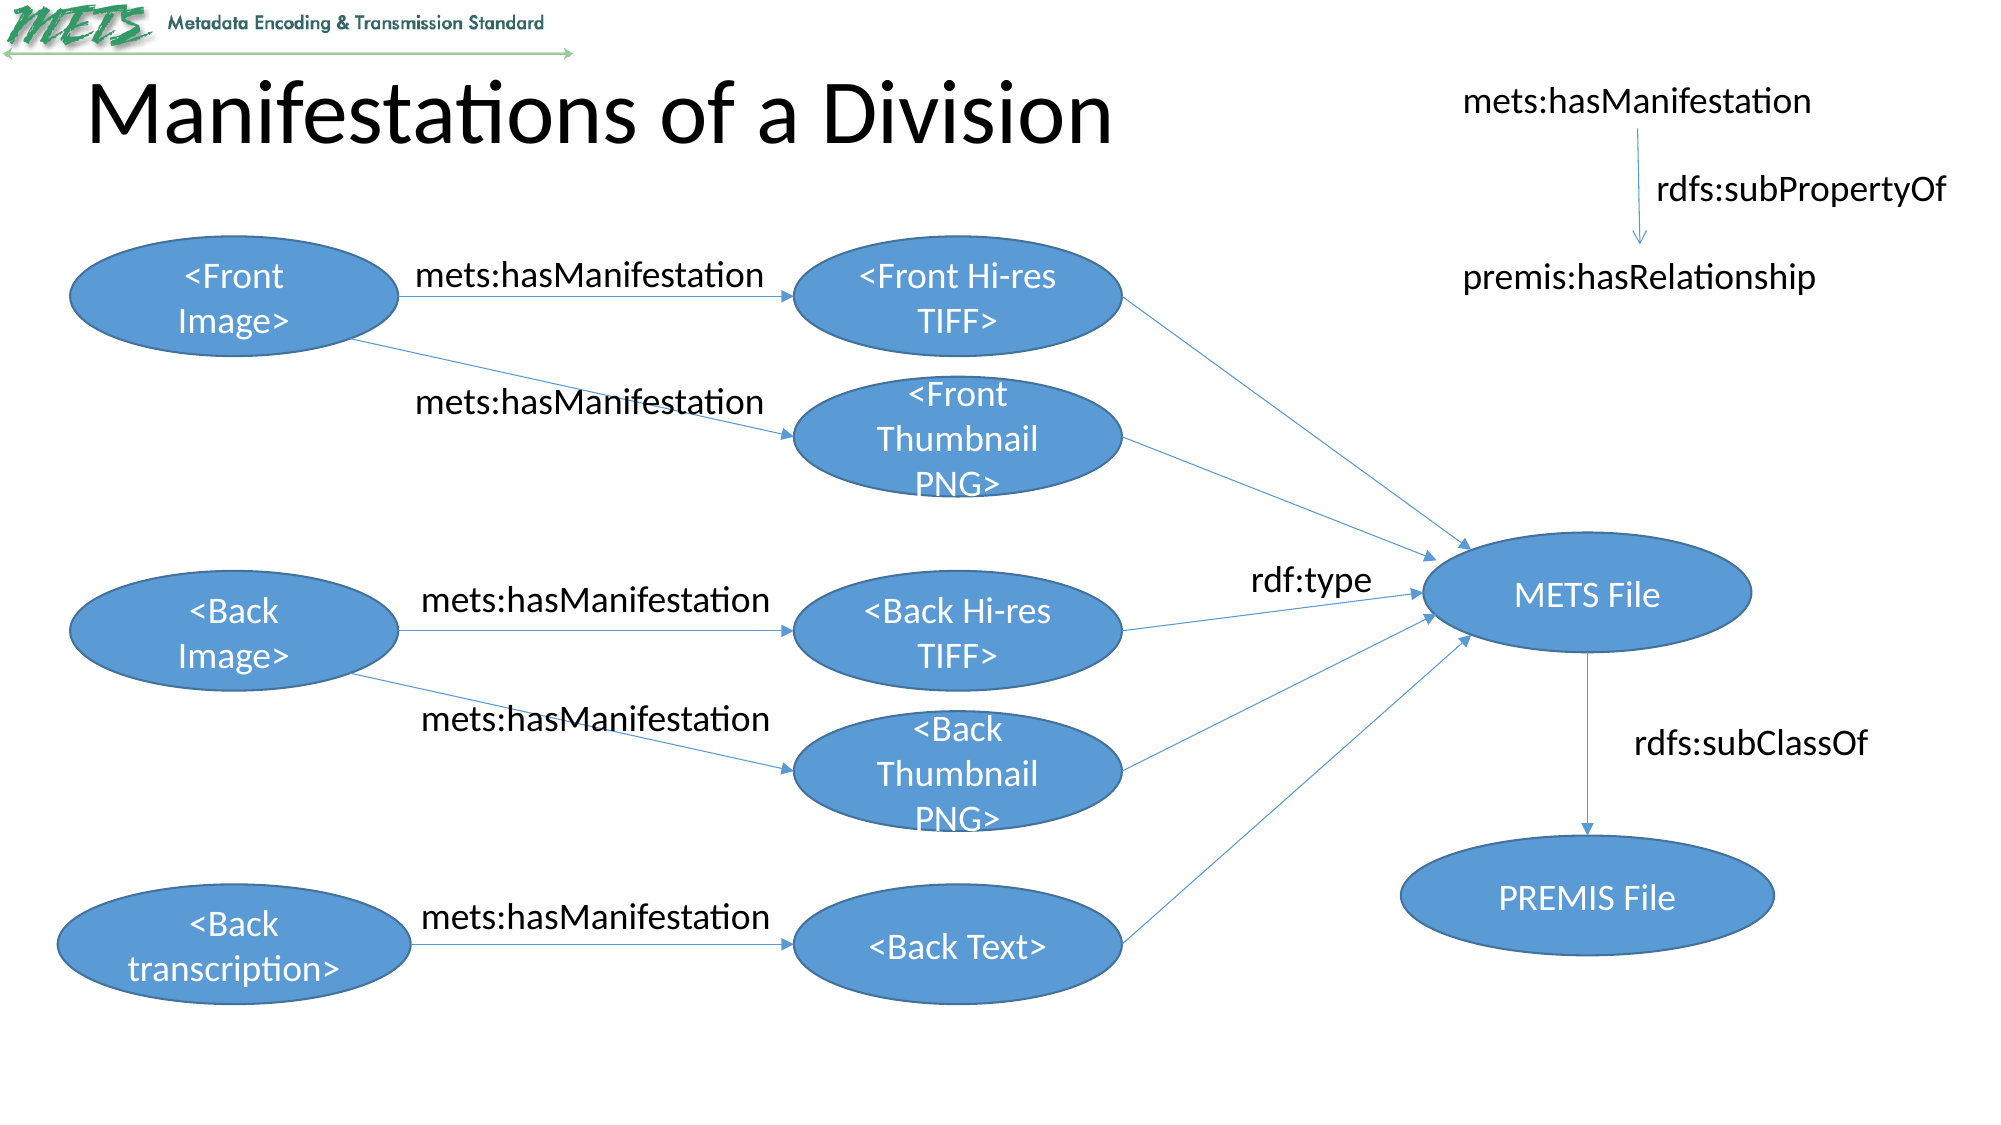

# Manifestations of a Division
mets:hasManifestation
rdfs:subPropertyOf
<Front Image>
<Front Hi-res TIFF>
mets:hasManifestation
premis:hasRelationship
mets:hasManifestation
<Front Thumbnail PNG>
METS File
rdf:type
mets:hasManifestation
<Back Image>
<Back Hi-res TIFF>
mets:hasManifestation
rdfs:subClassOf
<Back Thumbnail PNG>
PREMIS File
<Back transcription>
mets:hasManifestation
<Back Text>